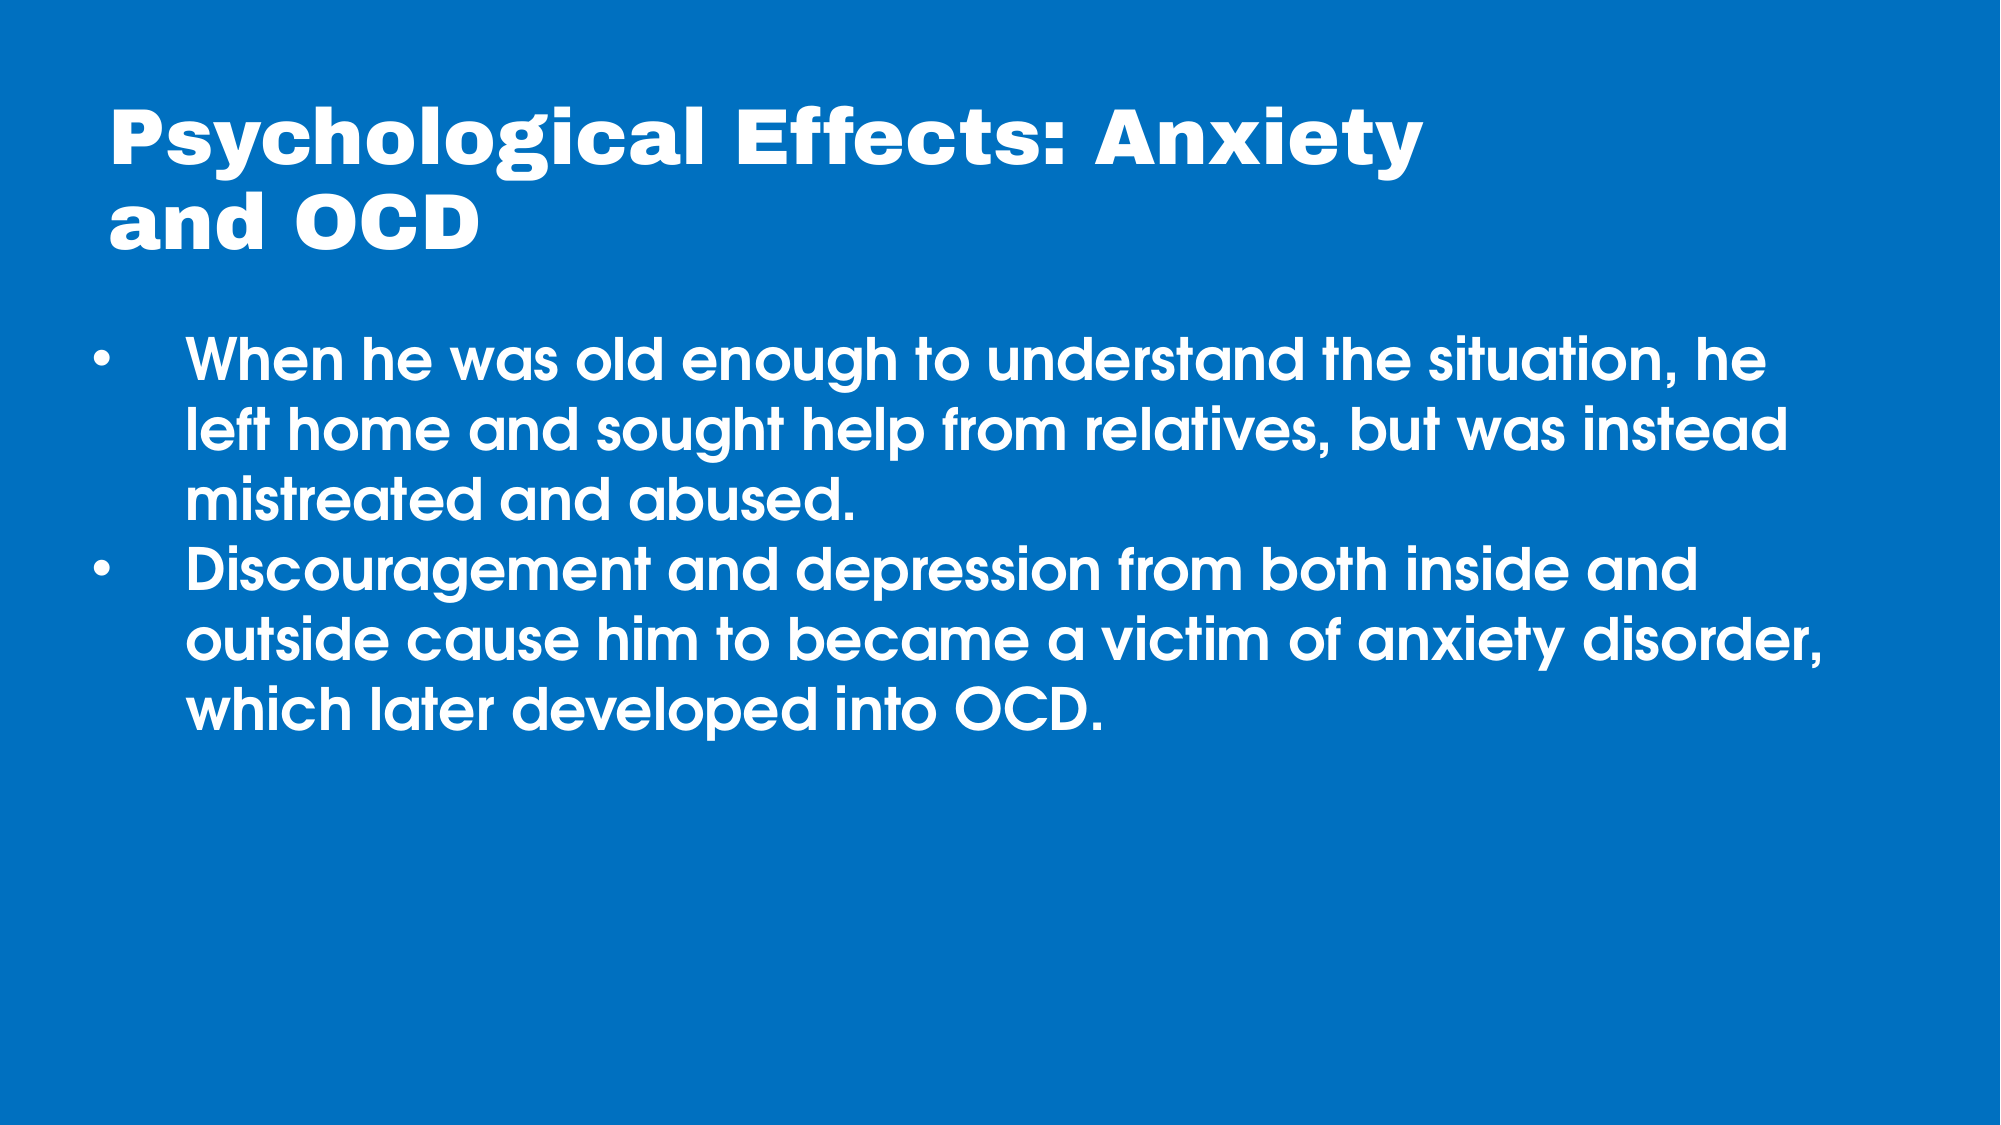

# Psychological Effects: Anxiety and OCD
When he was old enough to understand the situation, he left home and sought help from relatives, but was instead mistreated and abused.
Discouragement and depression from both inside and outside cause him to became a victim of anxiety disorder, which later developed into OCD.